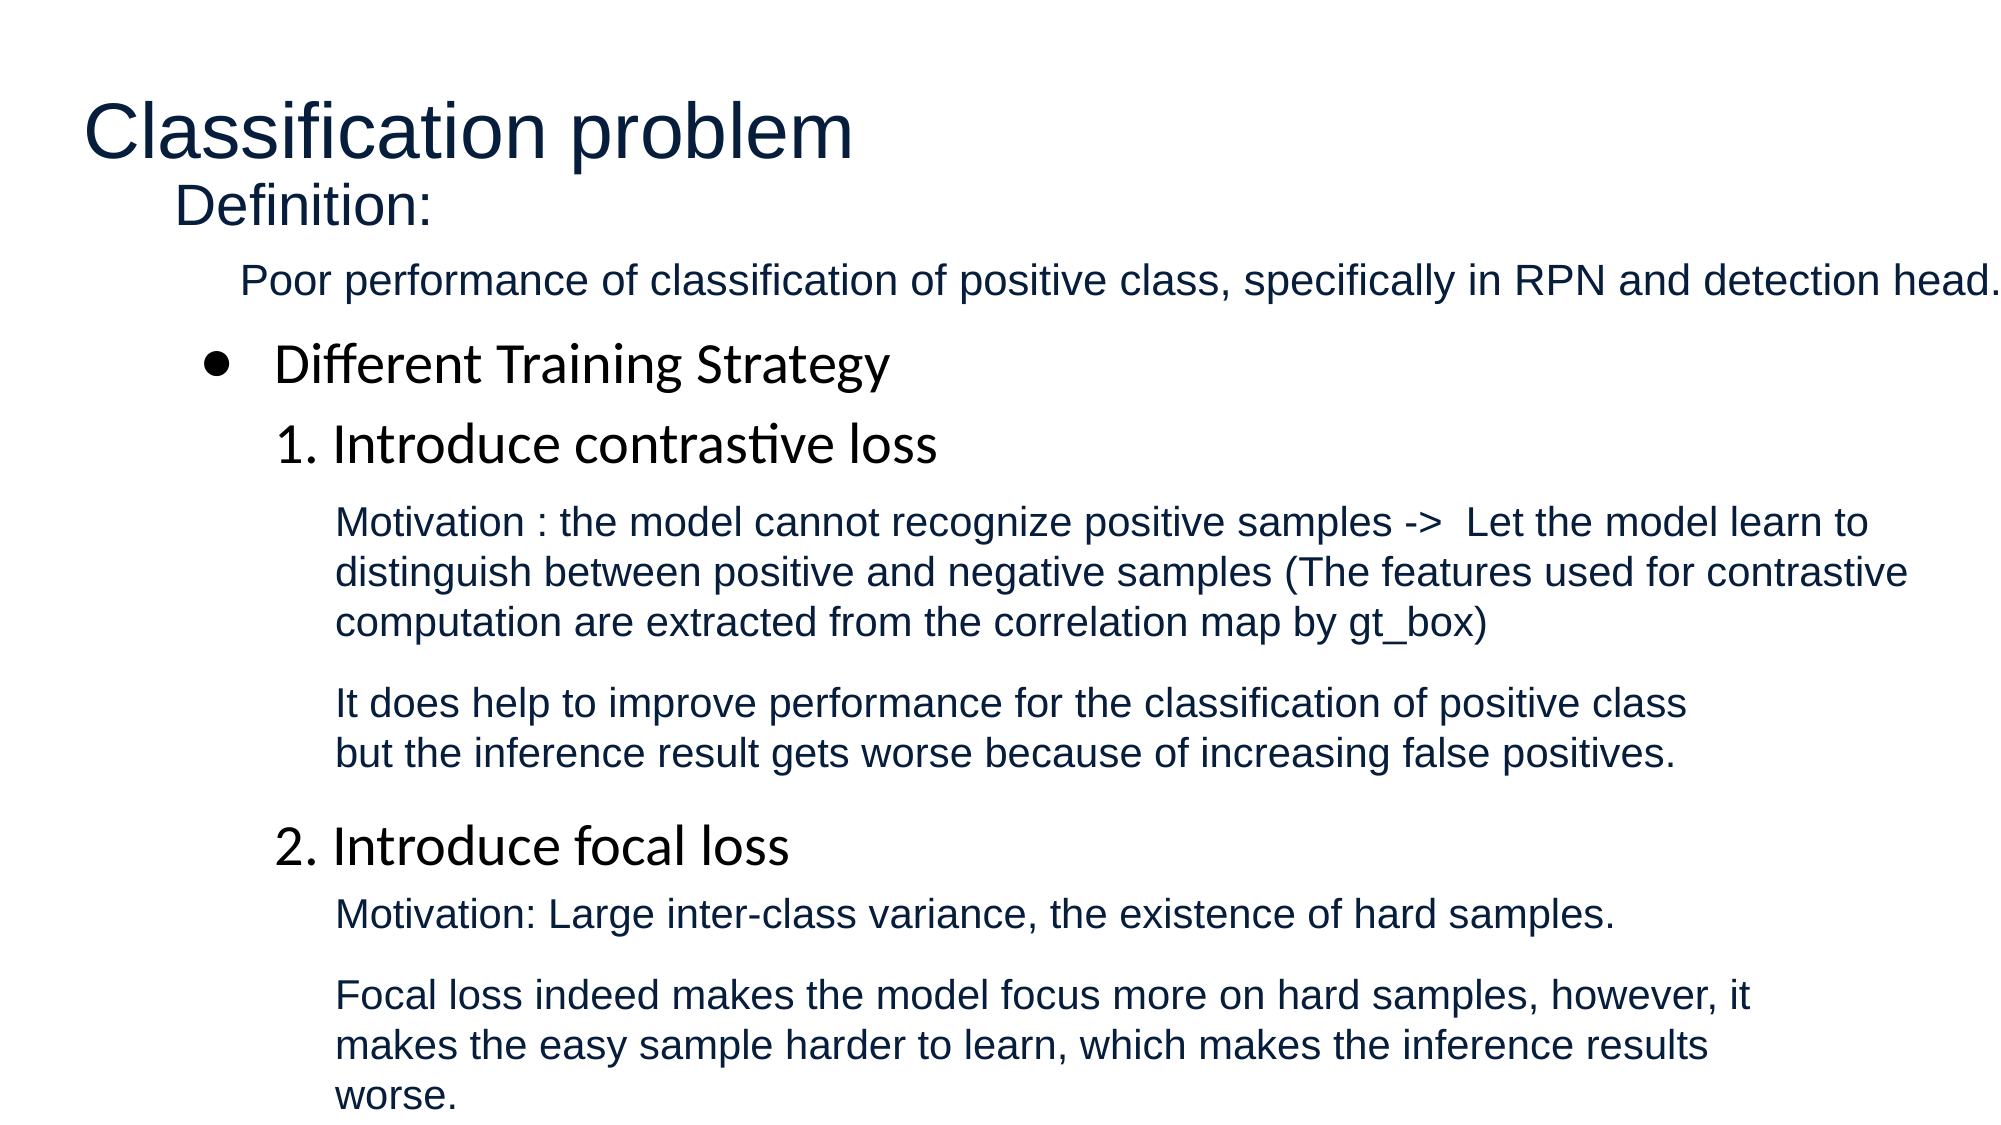

# Classification problem
Definition:
    Poor performance of classification of positive class, specifically in RPN and detection head.

Different Training Strategy
1. Introduce contrastive loss
2. Introduce focal loss
Motivation : the model cannot recognize positive samples ->  Let the model learn to
distinguish between positive and negative samples (The features used for contrastive
computation are extracted from the correlation map by gt_box)
It does help to improve performance for the classification of positive class but the inference result gets worse because of increasing false positives.
Motivation: Large inter-class variance, the existence of hard samples.
Focal loss indeed makes the model focus more on hard samples, however, it makes the easy sample harder to learn, which makes the inference results worse.